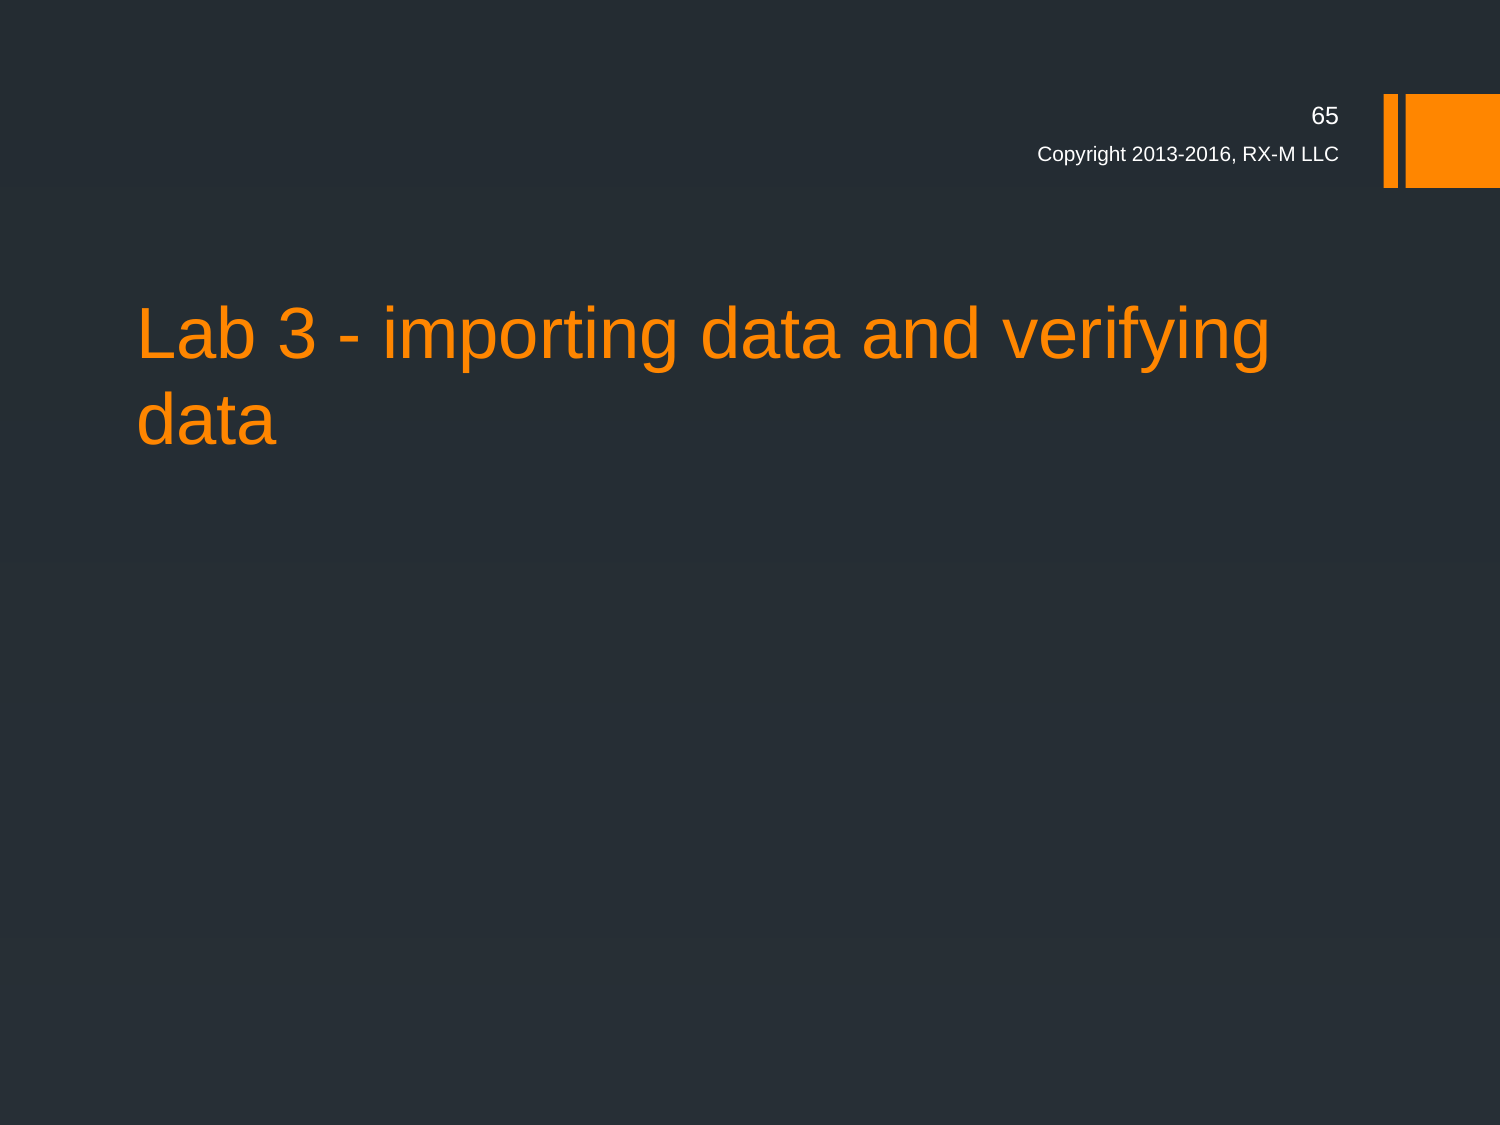

65
Copyright 2013-2016, RX-M LLC
# Lab 3 - importing data and verifying data